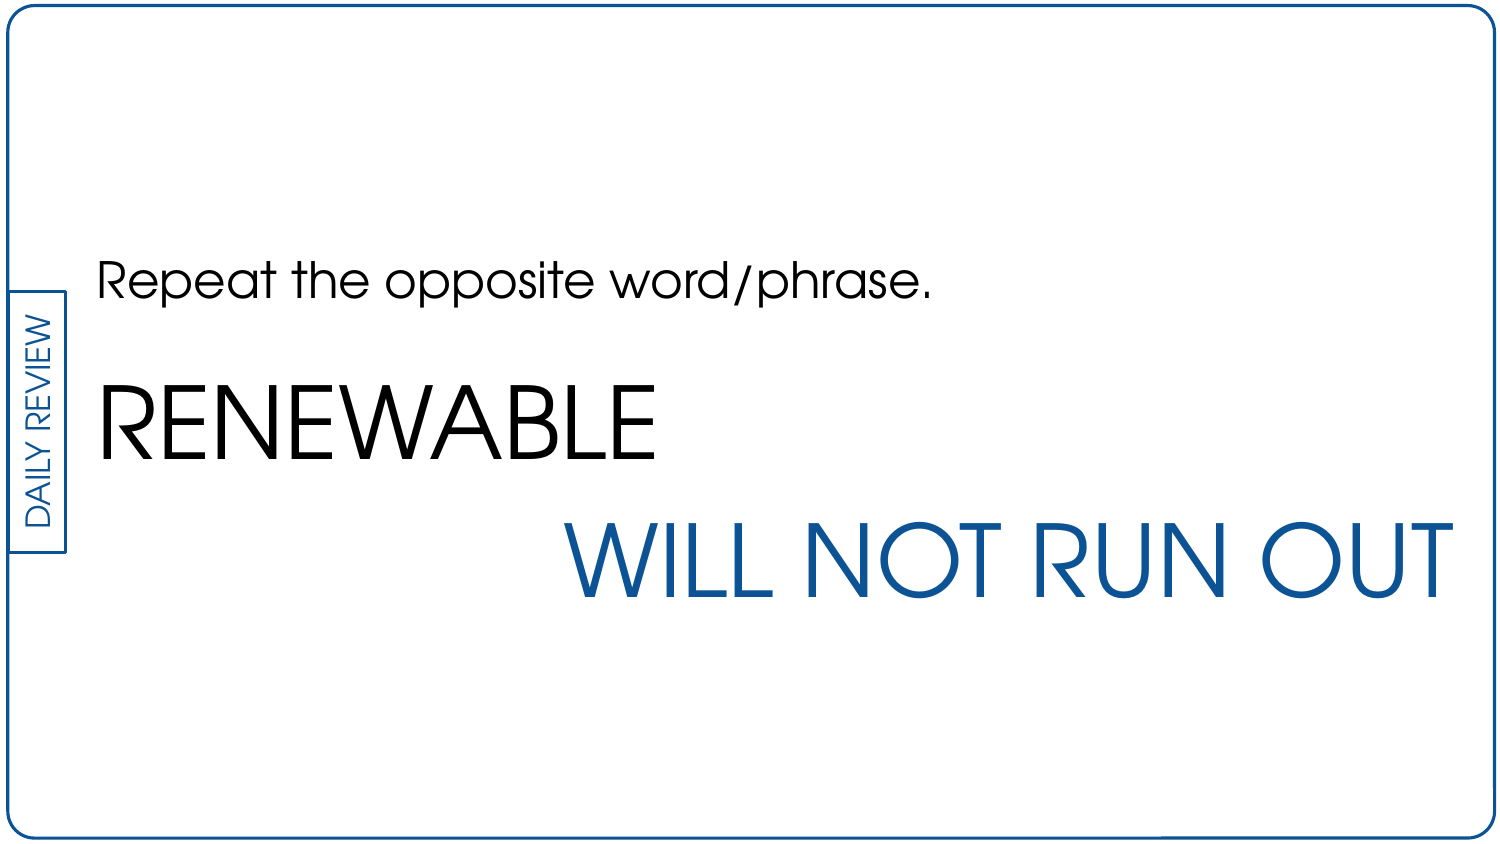

Repeat the opposite word/phrase.
RENEWABLE
WILL NOT RUN OUT